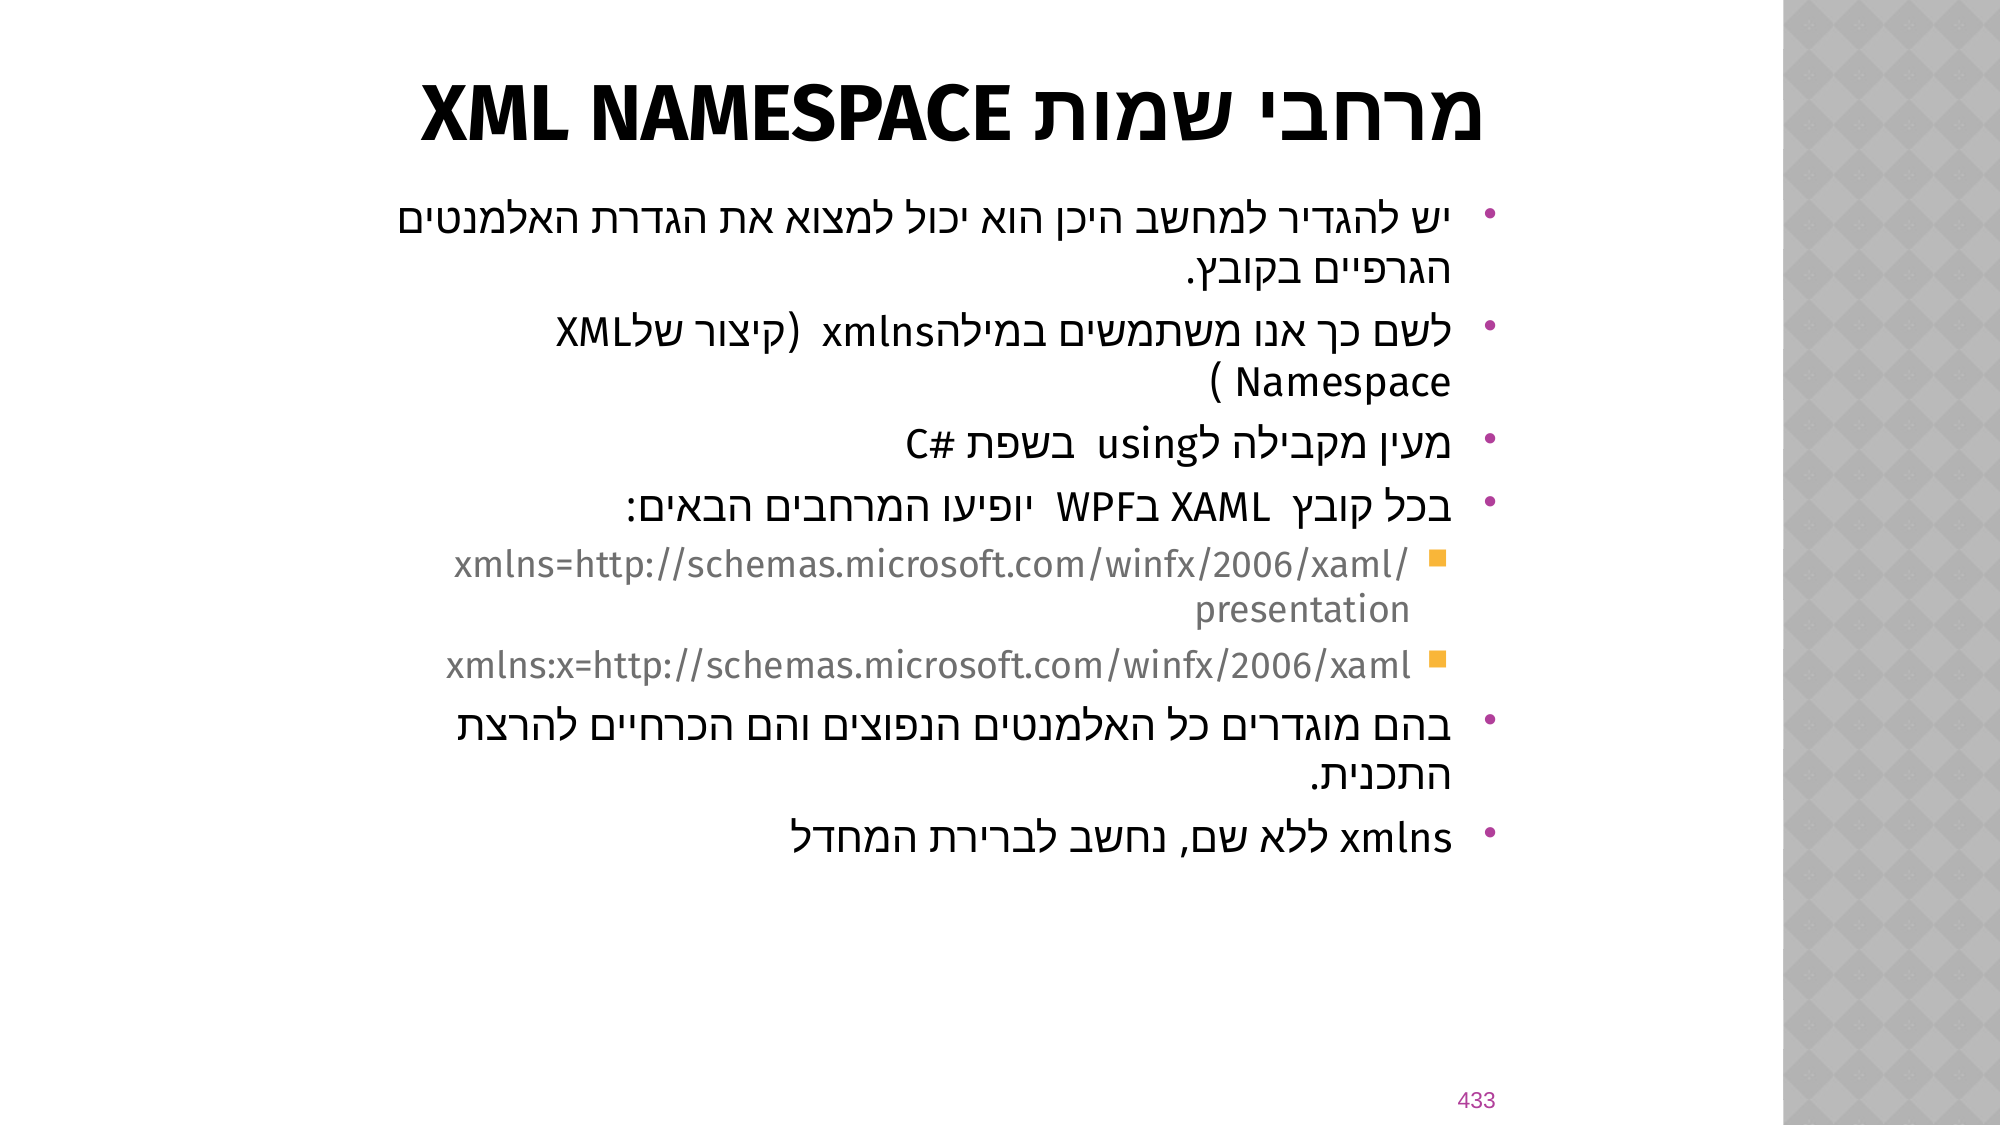

# מרחבי שמות XML Namespace
יש להגדיר למחשב היכן הוא יכול למצוא את הגדרת האלמנטים הגרפיים בקובץ.
לשם כך אנו משתמשים במילהxmlns  (קיצור שלXML Namespace )
מעין מקבילה לusing  בשפת #C
בכל קובץ  XAML בWPF  יופיעו המרחבים הבאים:
xmlns=http://schemas.microsoft.com/winfx/2006/xaml/presentation
xmlns:x=http://schemas.microsoft.com/winfx/2006/xaml
בהם מוגדרים כל האלמנטים הנפוצים והם הכרחיים להרצת התכנית.
xmlns ללא שם, נחשב לברירת המחדל
433